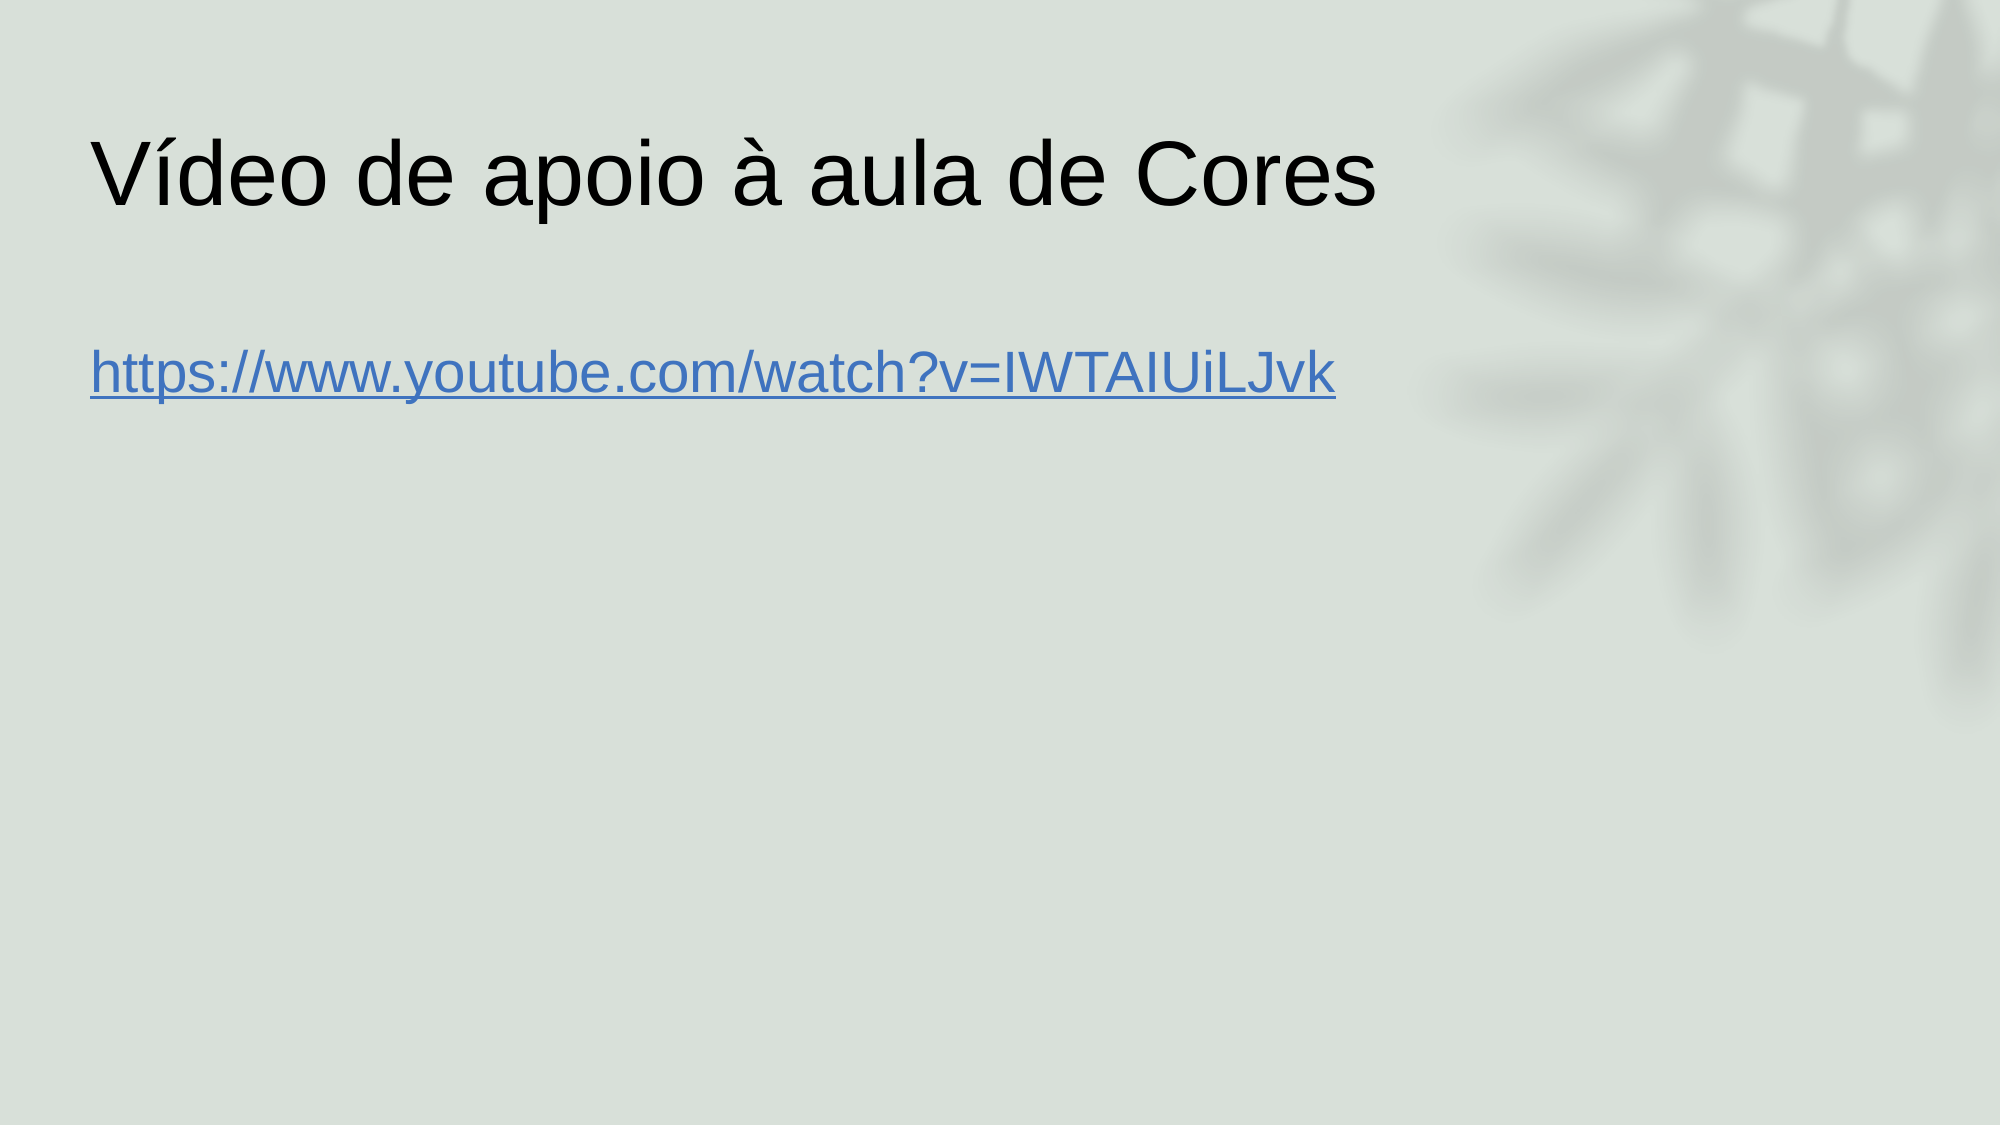

# Vídeo de apoio à aula de Cores
https://www.youtube.com/watch?v=IWTAIUiLJvk